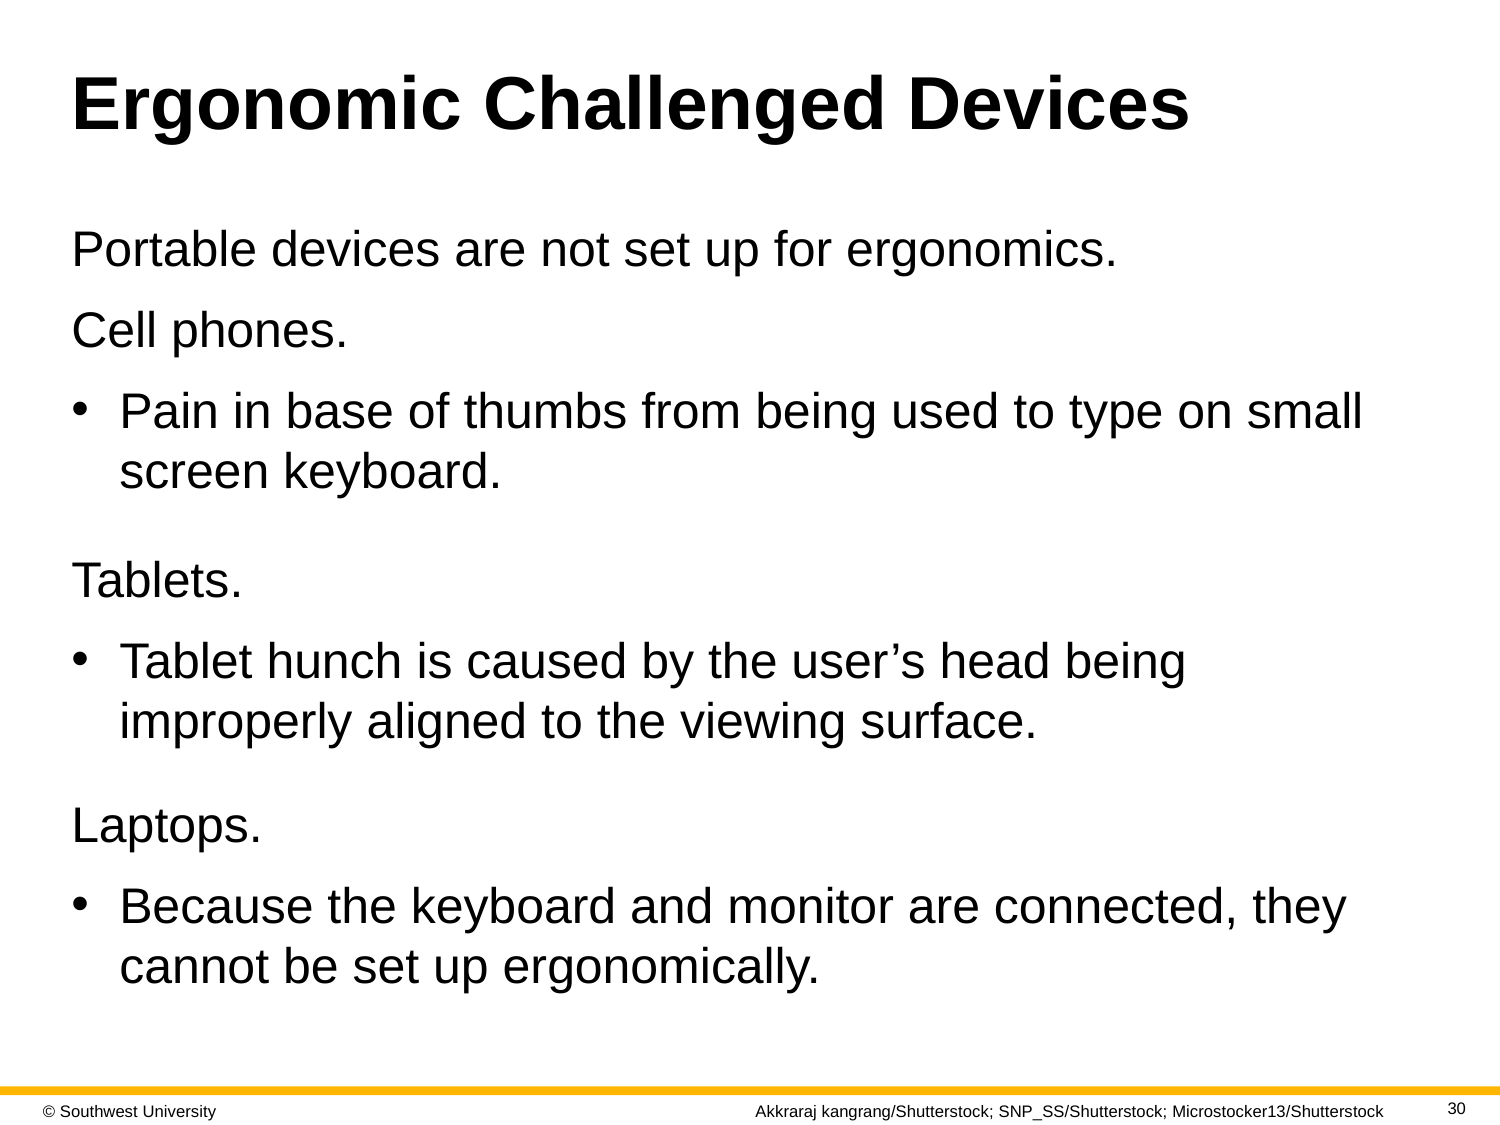

# Ergonomic Challenged Devices
Portable devices are not set up for ergonomics.
Cell phones.
Pain in base of thumbs from being used to type on small screen keyboard.
Tablets.
Tablet hunch is caused by the user’s head being improperly aligned to the viewing surface.
Laptops.
Because the keyboard and monitor are connected, they cannot be set up ergonomically.
30
Akkraraj kangrang/Shutterstock; SNP_SS/Shutterstock; Microstocker13/Shutterstock